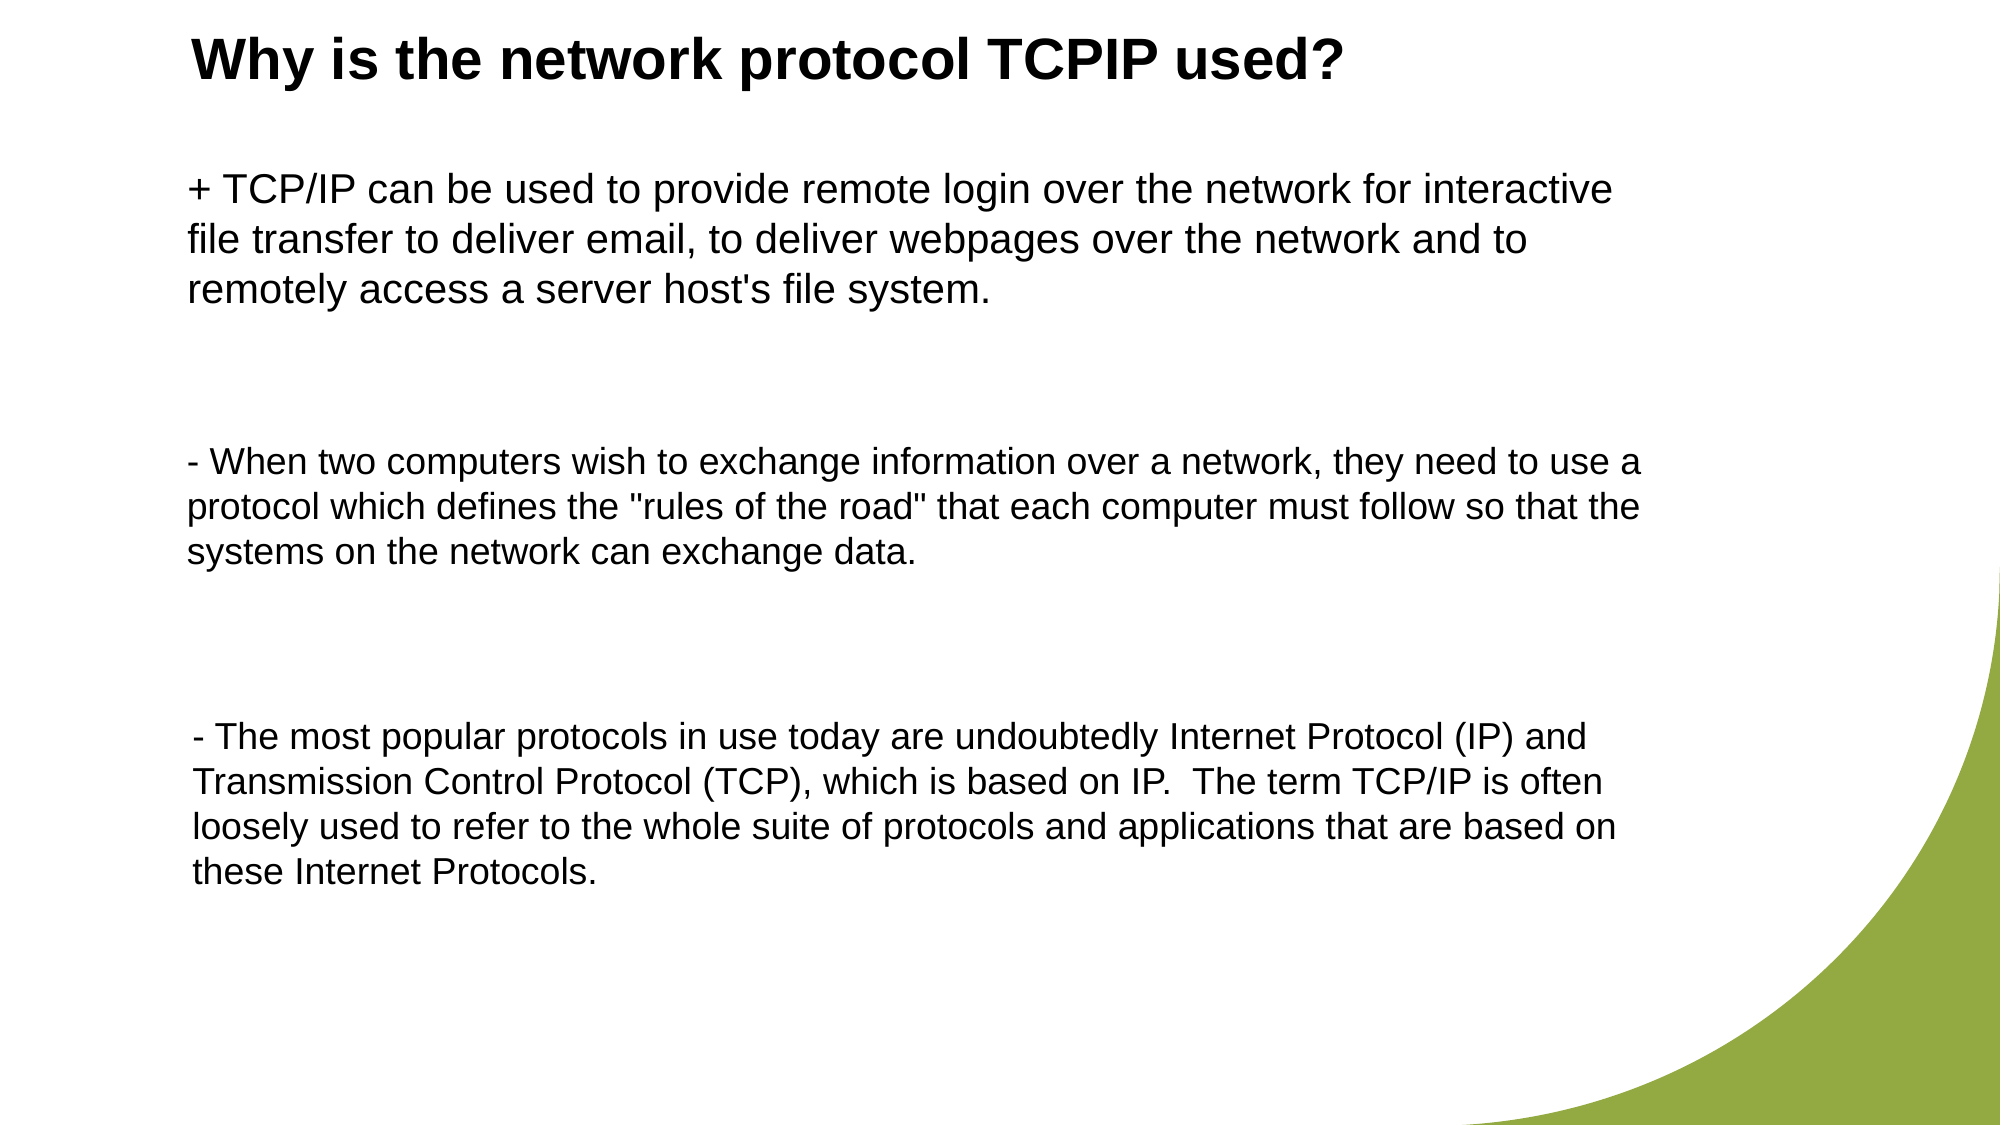

# Why is the network protocol TCPIP used?
+ TCP/IP can be used to provide remote login over the network for interactive file transfer to deliver email, to deliver webpages over the network and to remotely access a server host's file system.
- When two computers wish to exchange information over a network, they need to use a protocol which defines the "rules of the road" that each computer must follow so that the systems on the network can exchange data.
- The most popular protocols in use today are undoubtedly Internet Protocol (IP) and Transmission Control Protocol (TCP), which is based on IP.  The term TCP/IP is often loosely used to refer to the whole suite of protocols and applications that are based on these Internet Protocols.